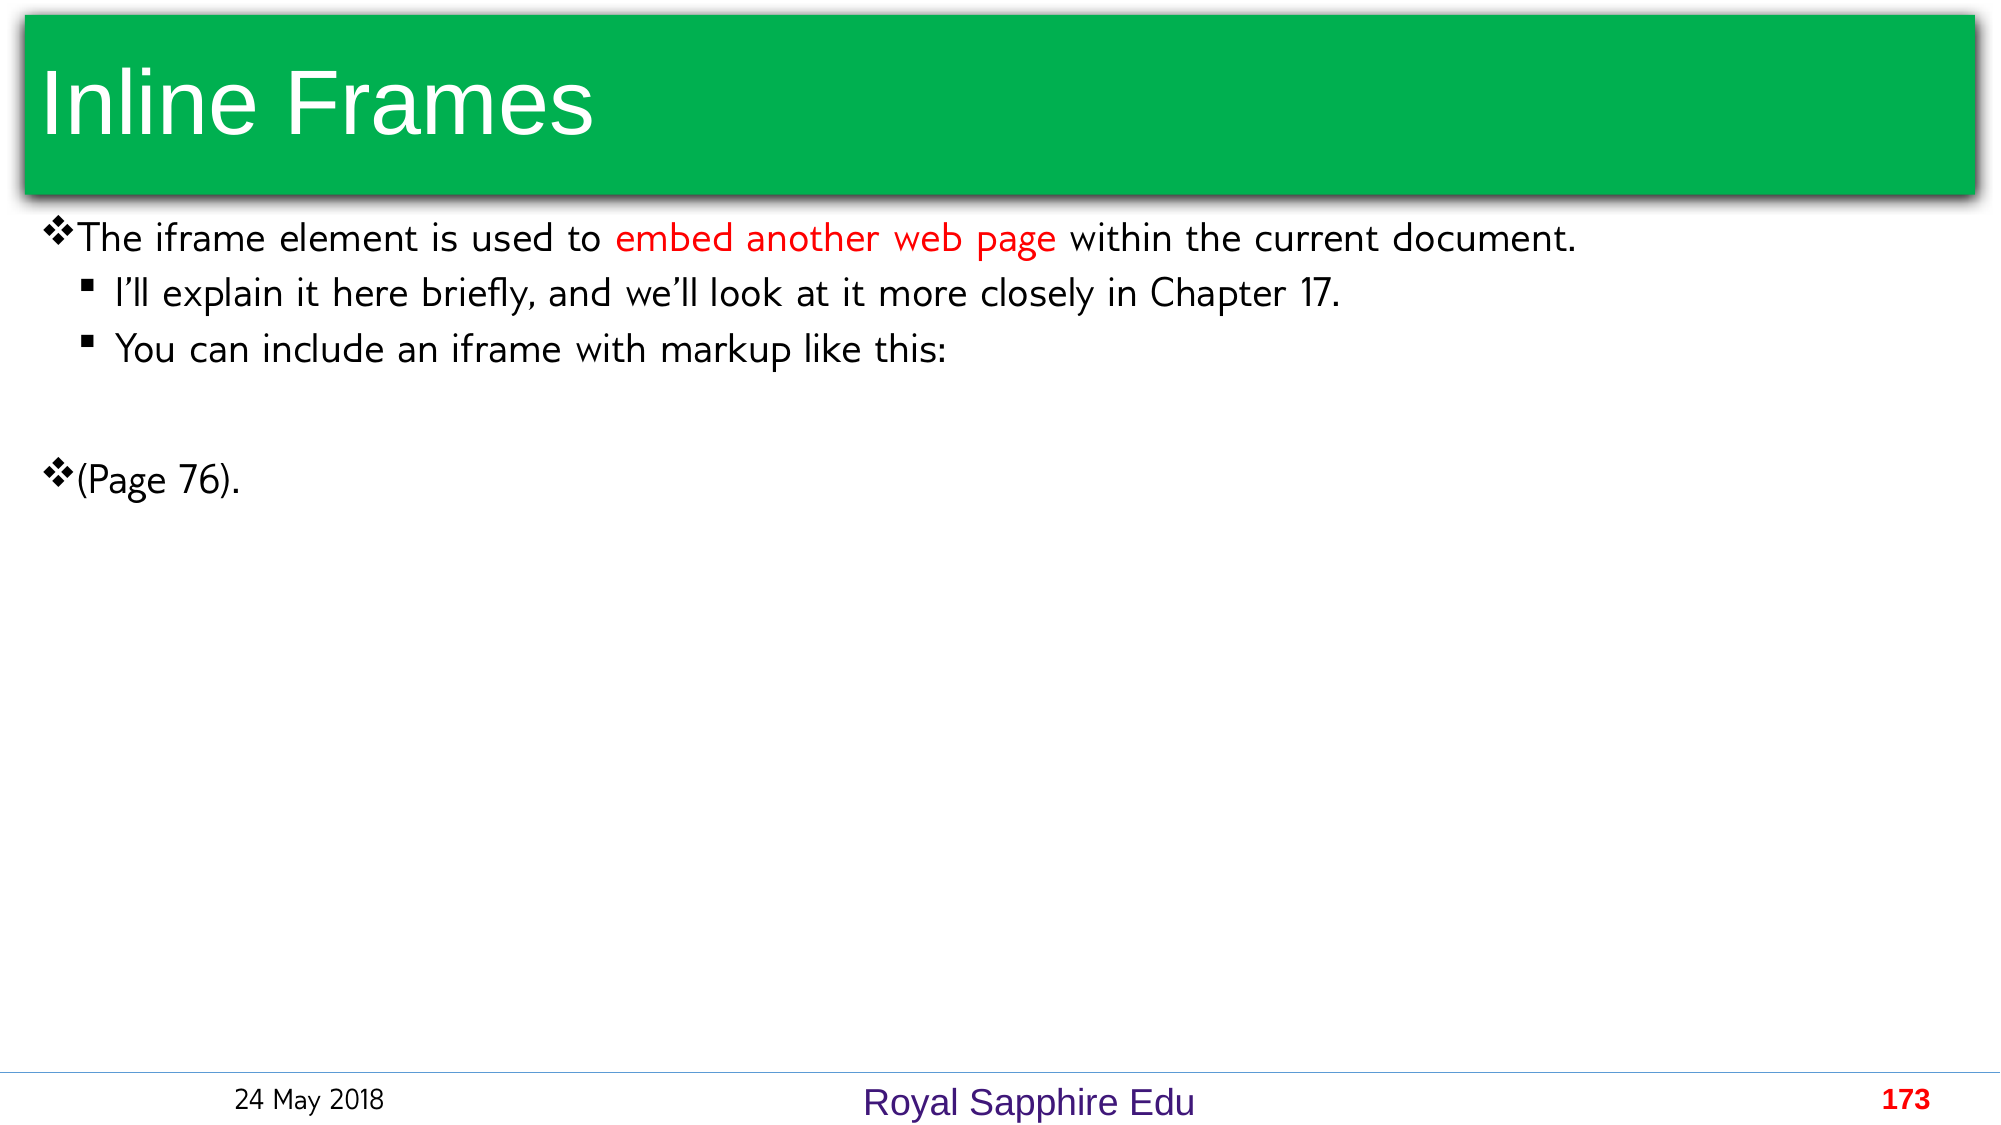

# Inline Frames
The iframe element is used to embed another web page within the current document.
I’ll explain it here briefly, and we’ll look at it more closely in Chapter 17.
You can include an iframe with markup like this:

(Page 76).
24 May 2018
173